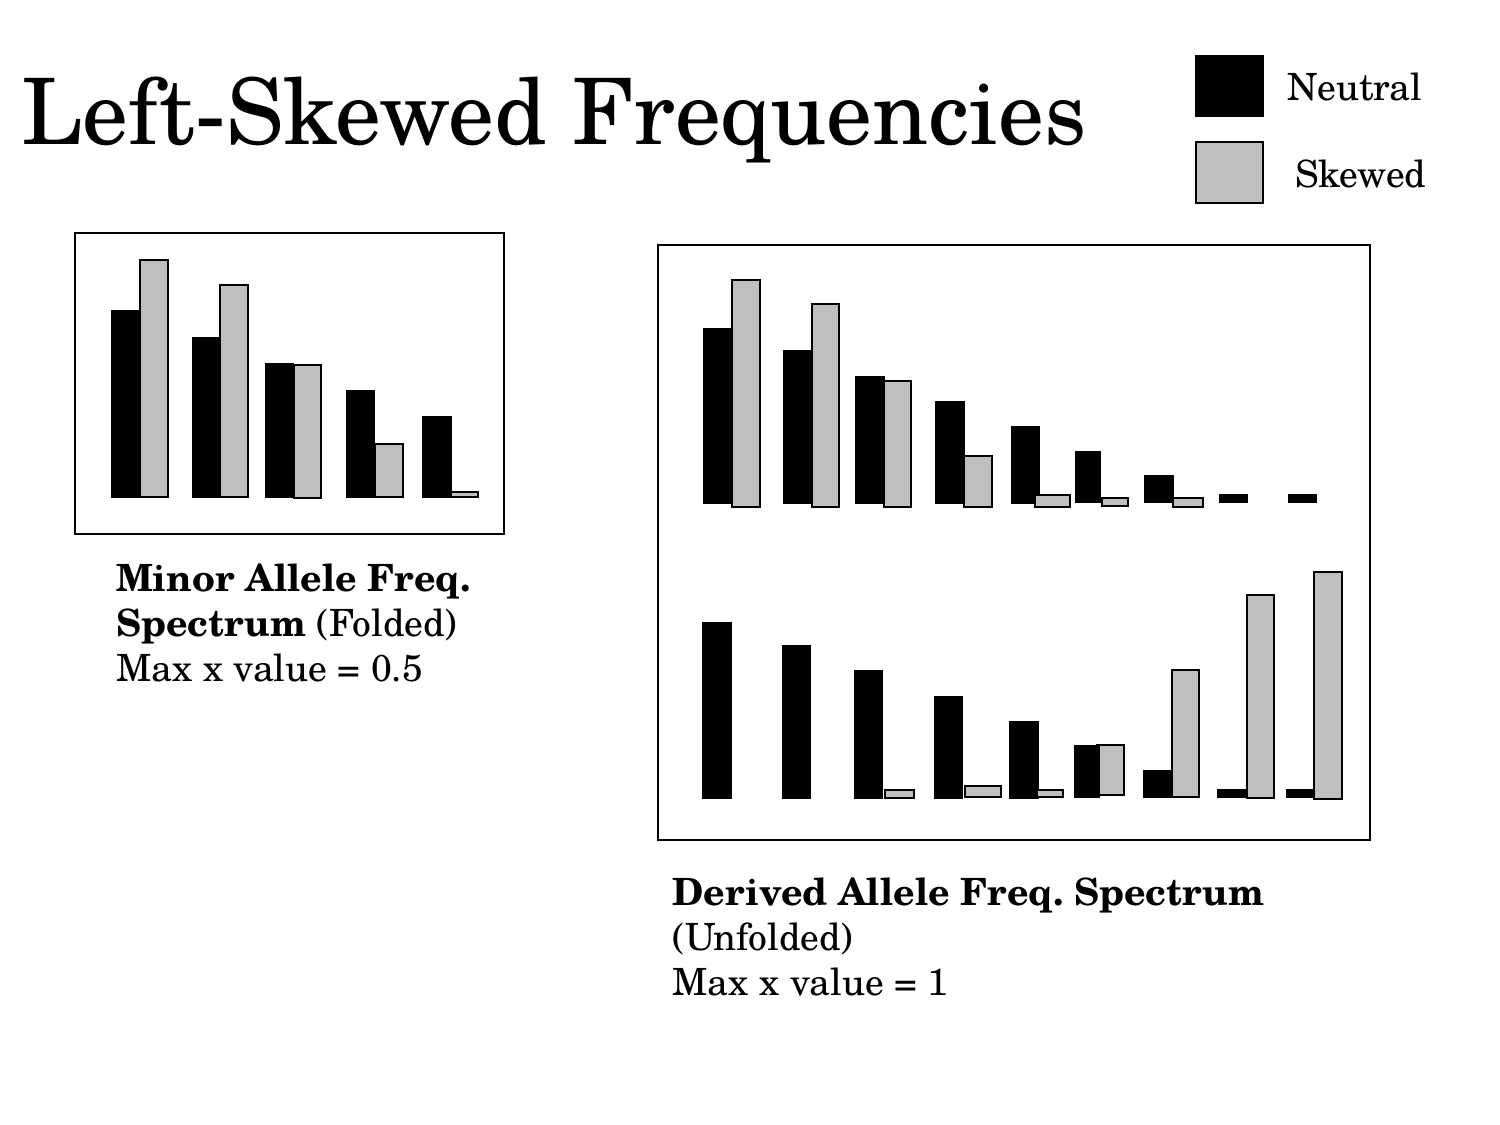

# Left-Skewed Frequencies
Neutral

Skewed

Minor Allele Freq.
Spectrum (Folded)
Max x value = 0.5

Derived Allele Freq. Spectrum (Unfolded)
Max x value = 1